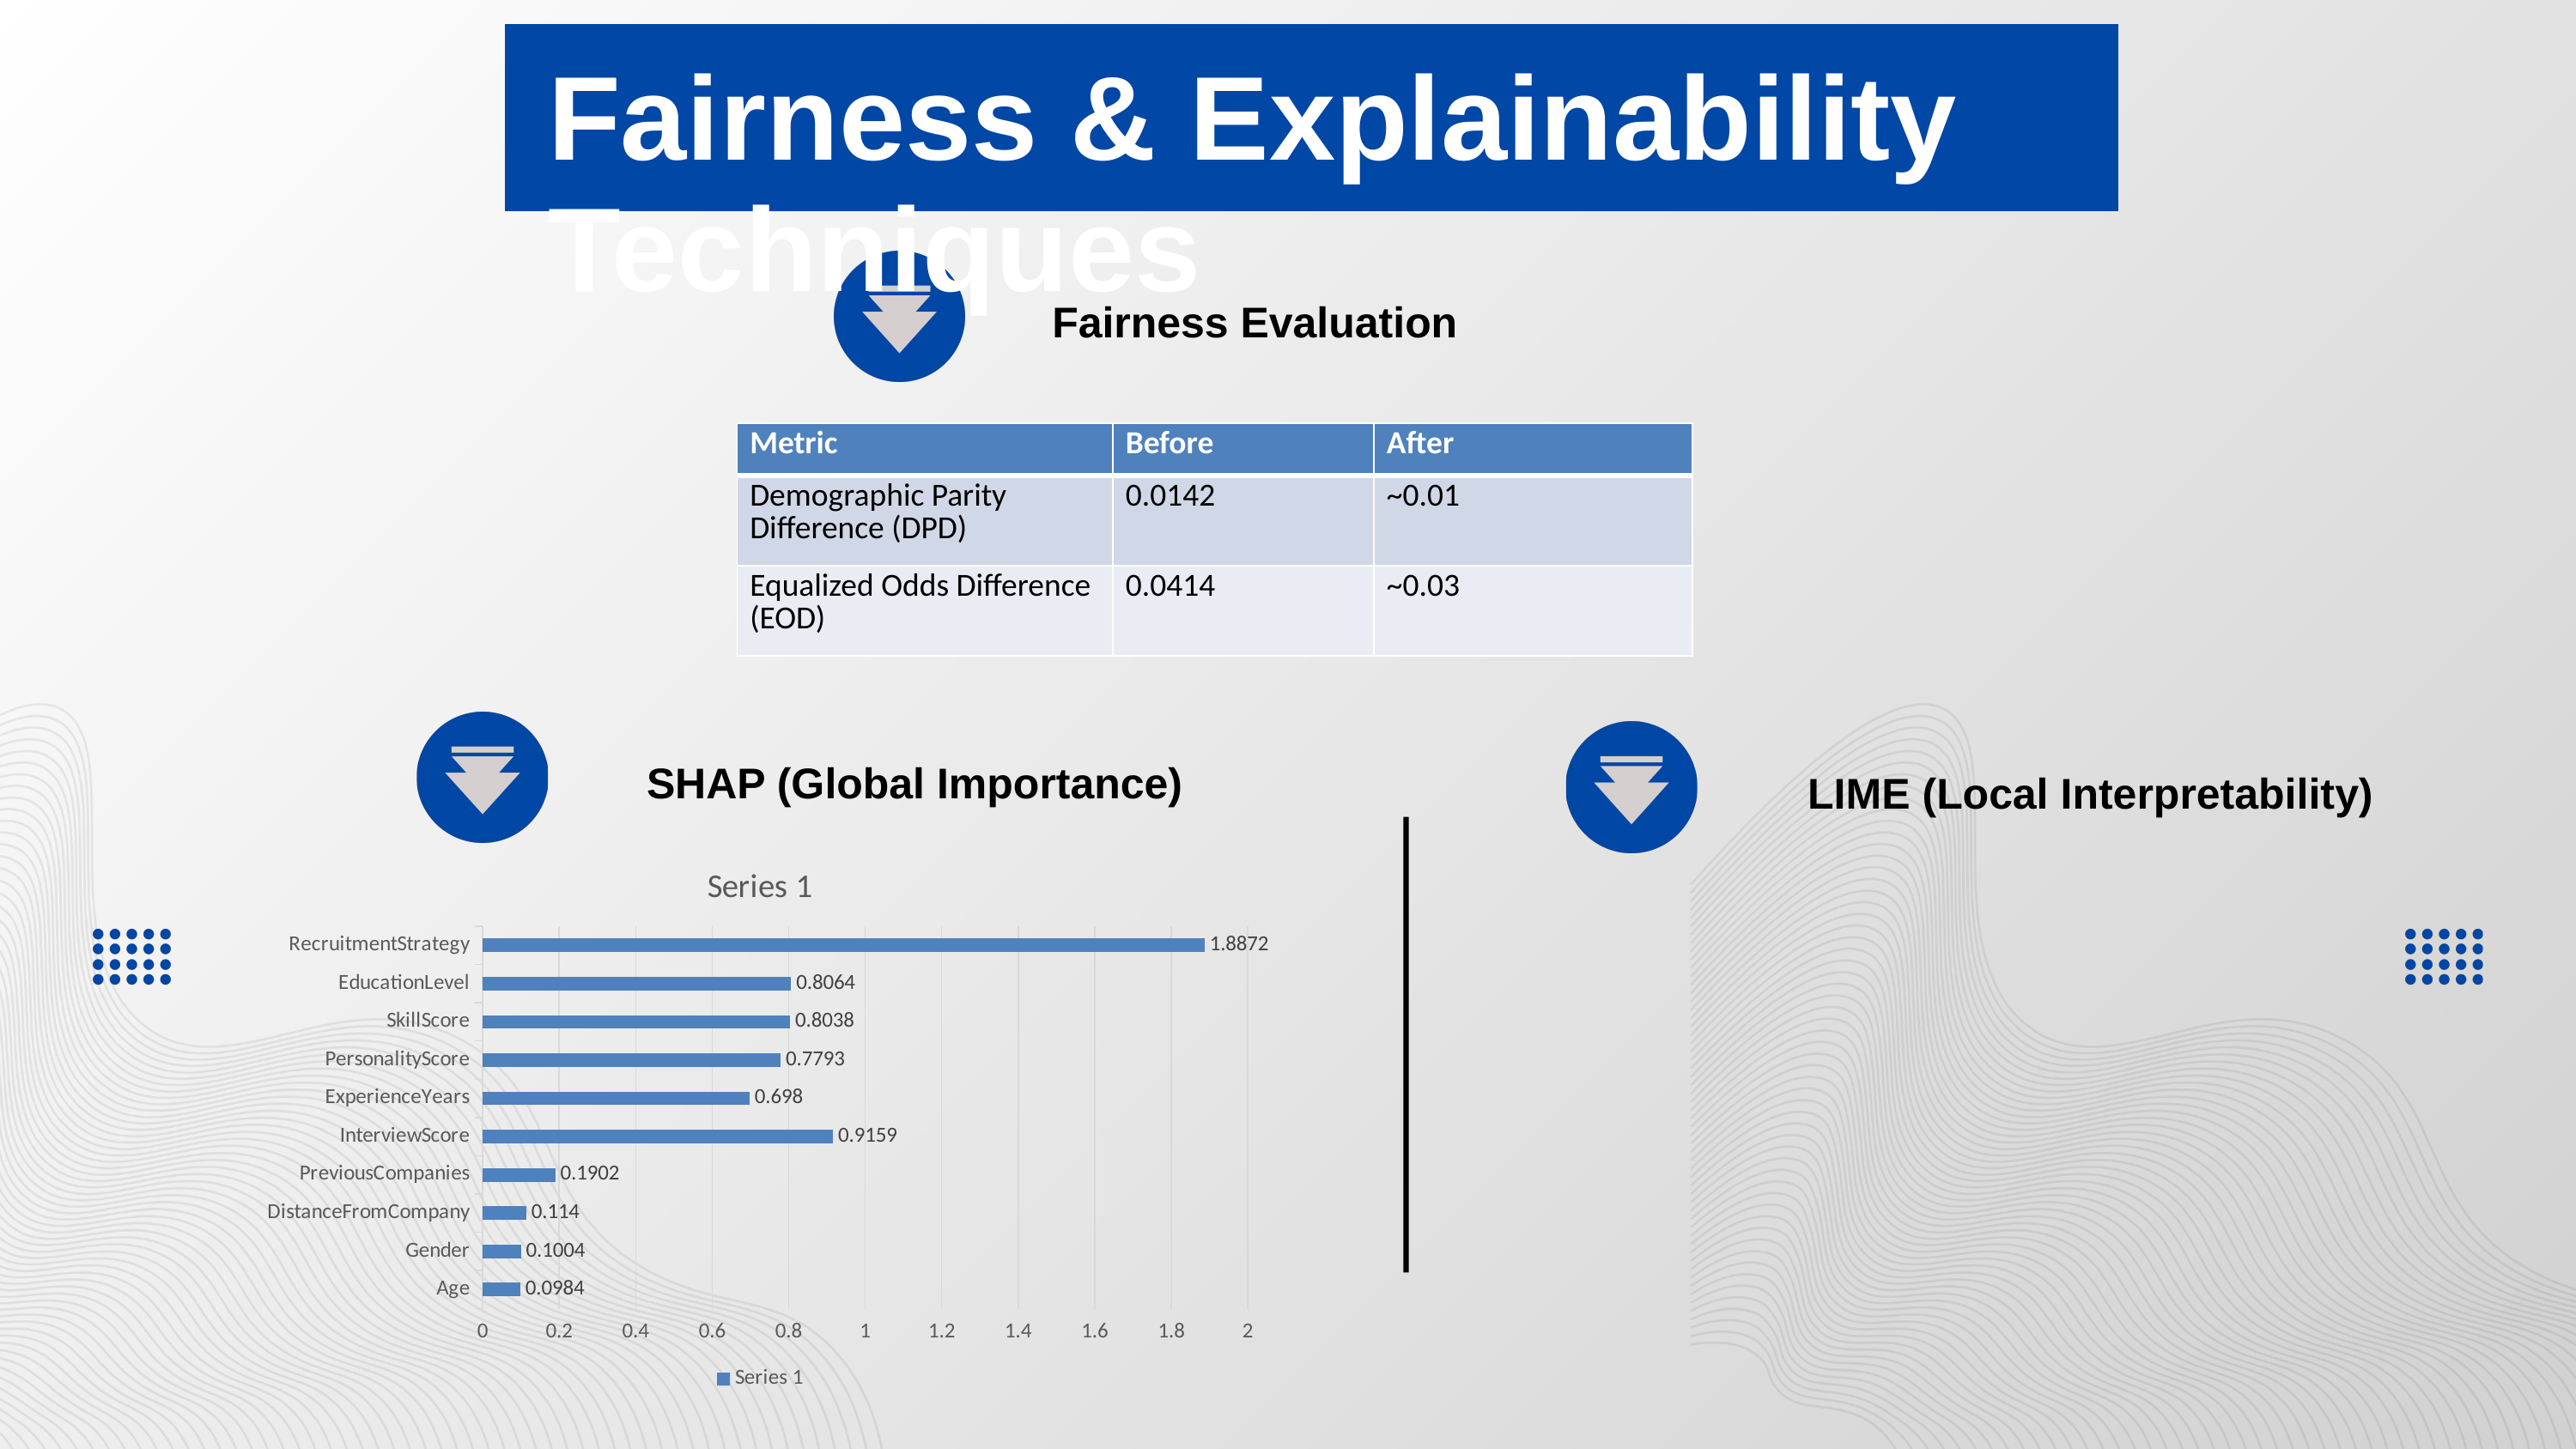

Fairness & Explainability Techniques

Fairness Evaluation
| Metric | Before | After |
| --- | --- | --- |
| Demographic Parity Difference (DPD) | 0.0142 | ~0.01 |
| Equalized Odds Difference (EOD) | 0.0414 | ~0.03 |

SHAP (Global Importance)
LIME (Local Interpretability)

### Chart:

| Category | Series 1 |
|---|---|
| Age | 0.0984 |
| Gender | 0.1004 |
| DistanceFromCompany | 0.114 |
| PreviousCompanies | 0.1902 |
| InterviewScore | 0.9159 |
| ExperienceYears | 0.698 |
| PersonalityScore | 0.7793 |
| SkillScore | 0.8038 |
| EducationLevel | 0.8064 |
| RecruitmentStrategy | 1.8872 |